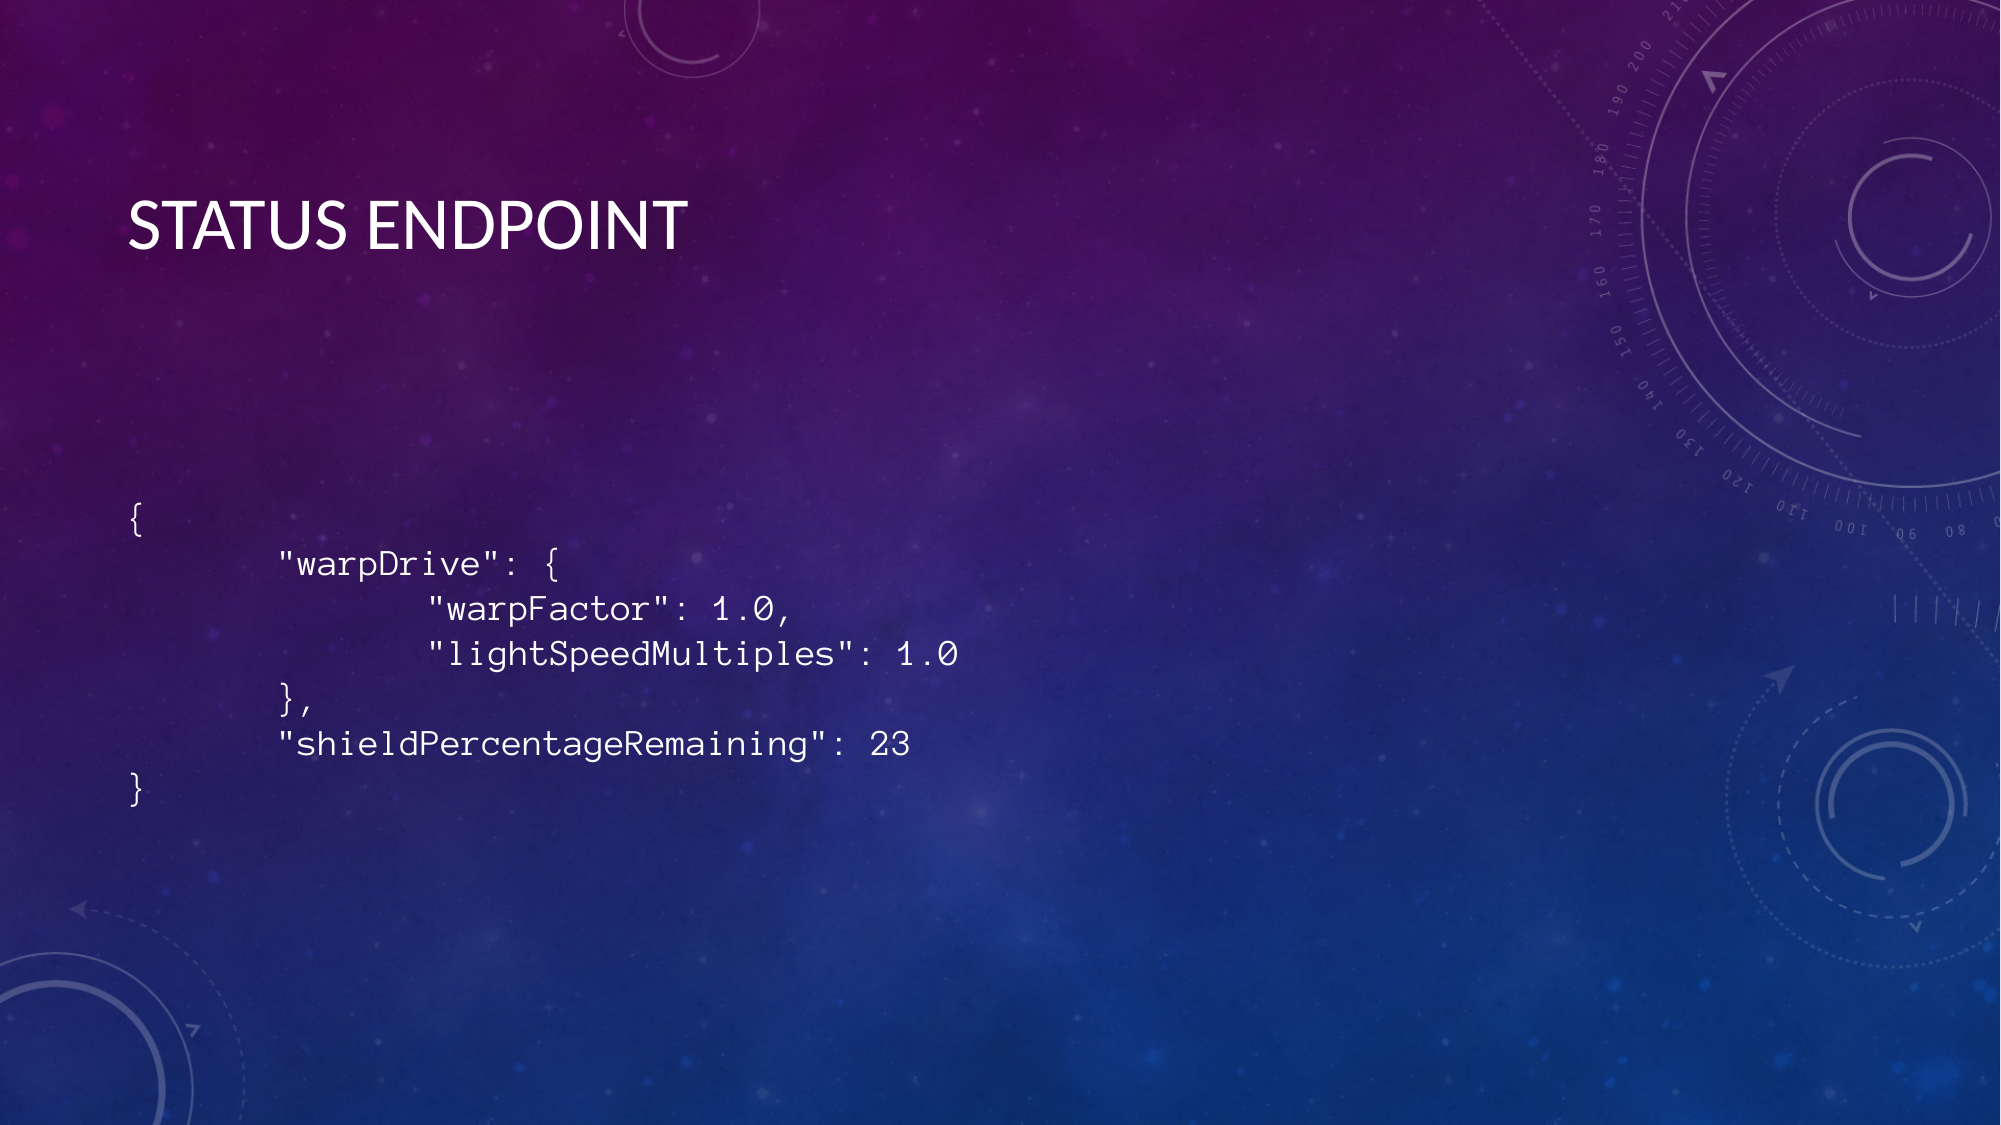

# Status Endpoint
{
	"warpDrive": {
		"warpFactor": 1.0,
		"lightSpeedMultiples": 1.0
	},
	"shieldPercentageRemaining": 23
}